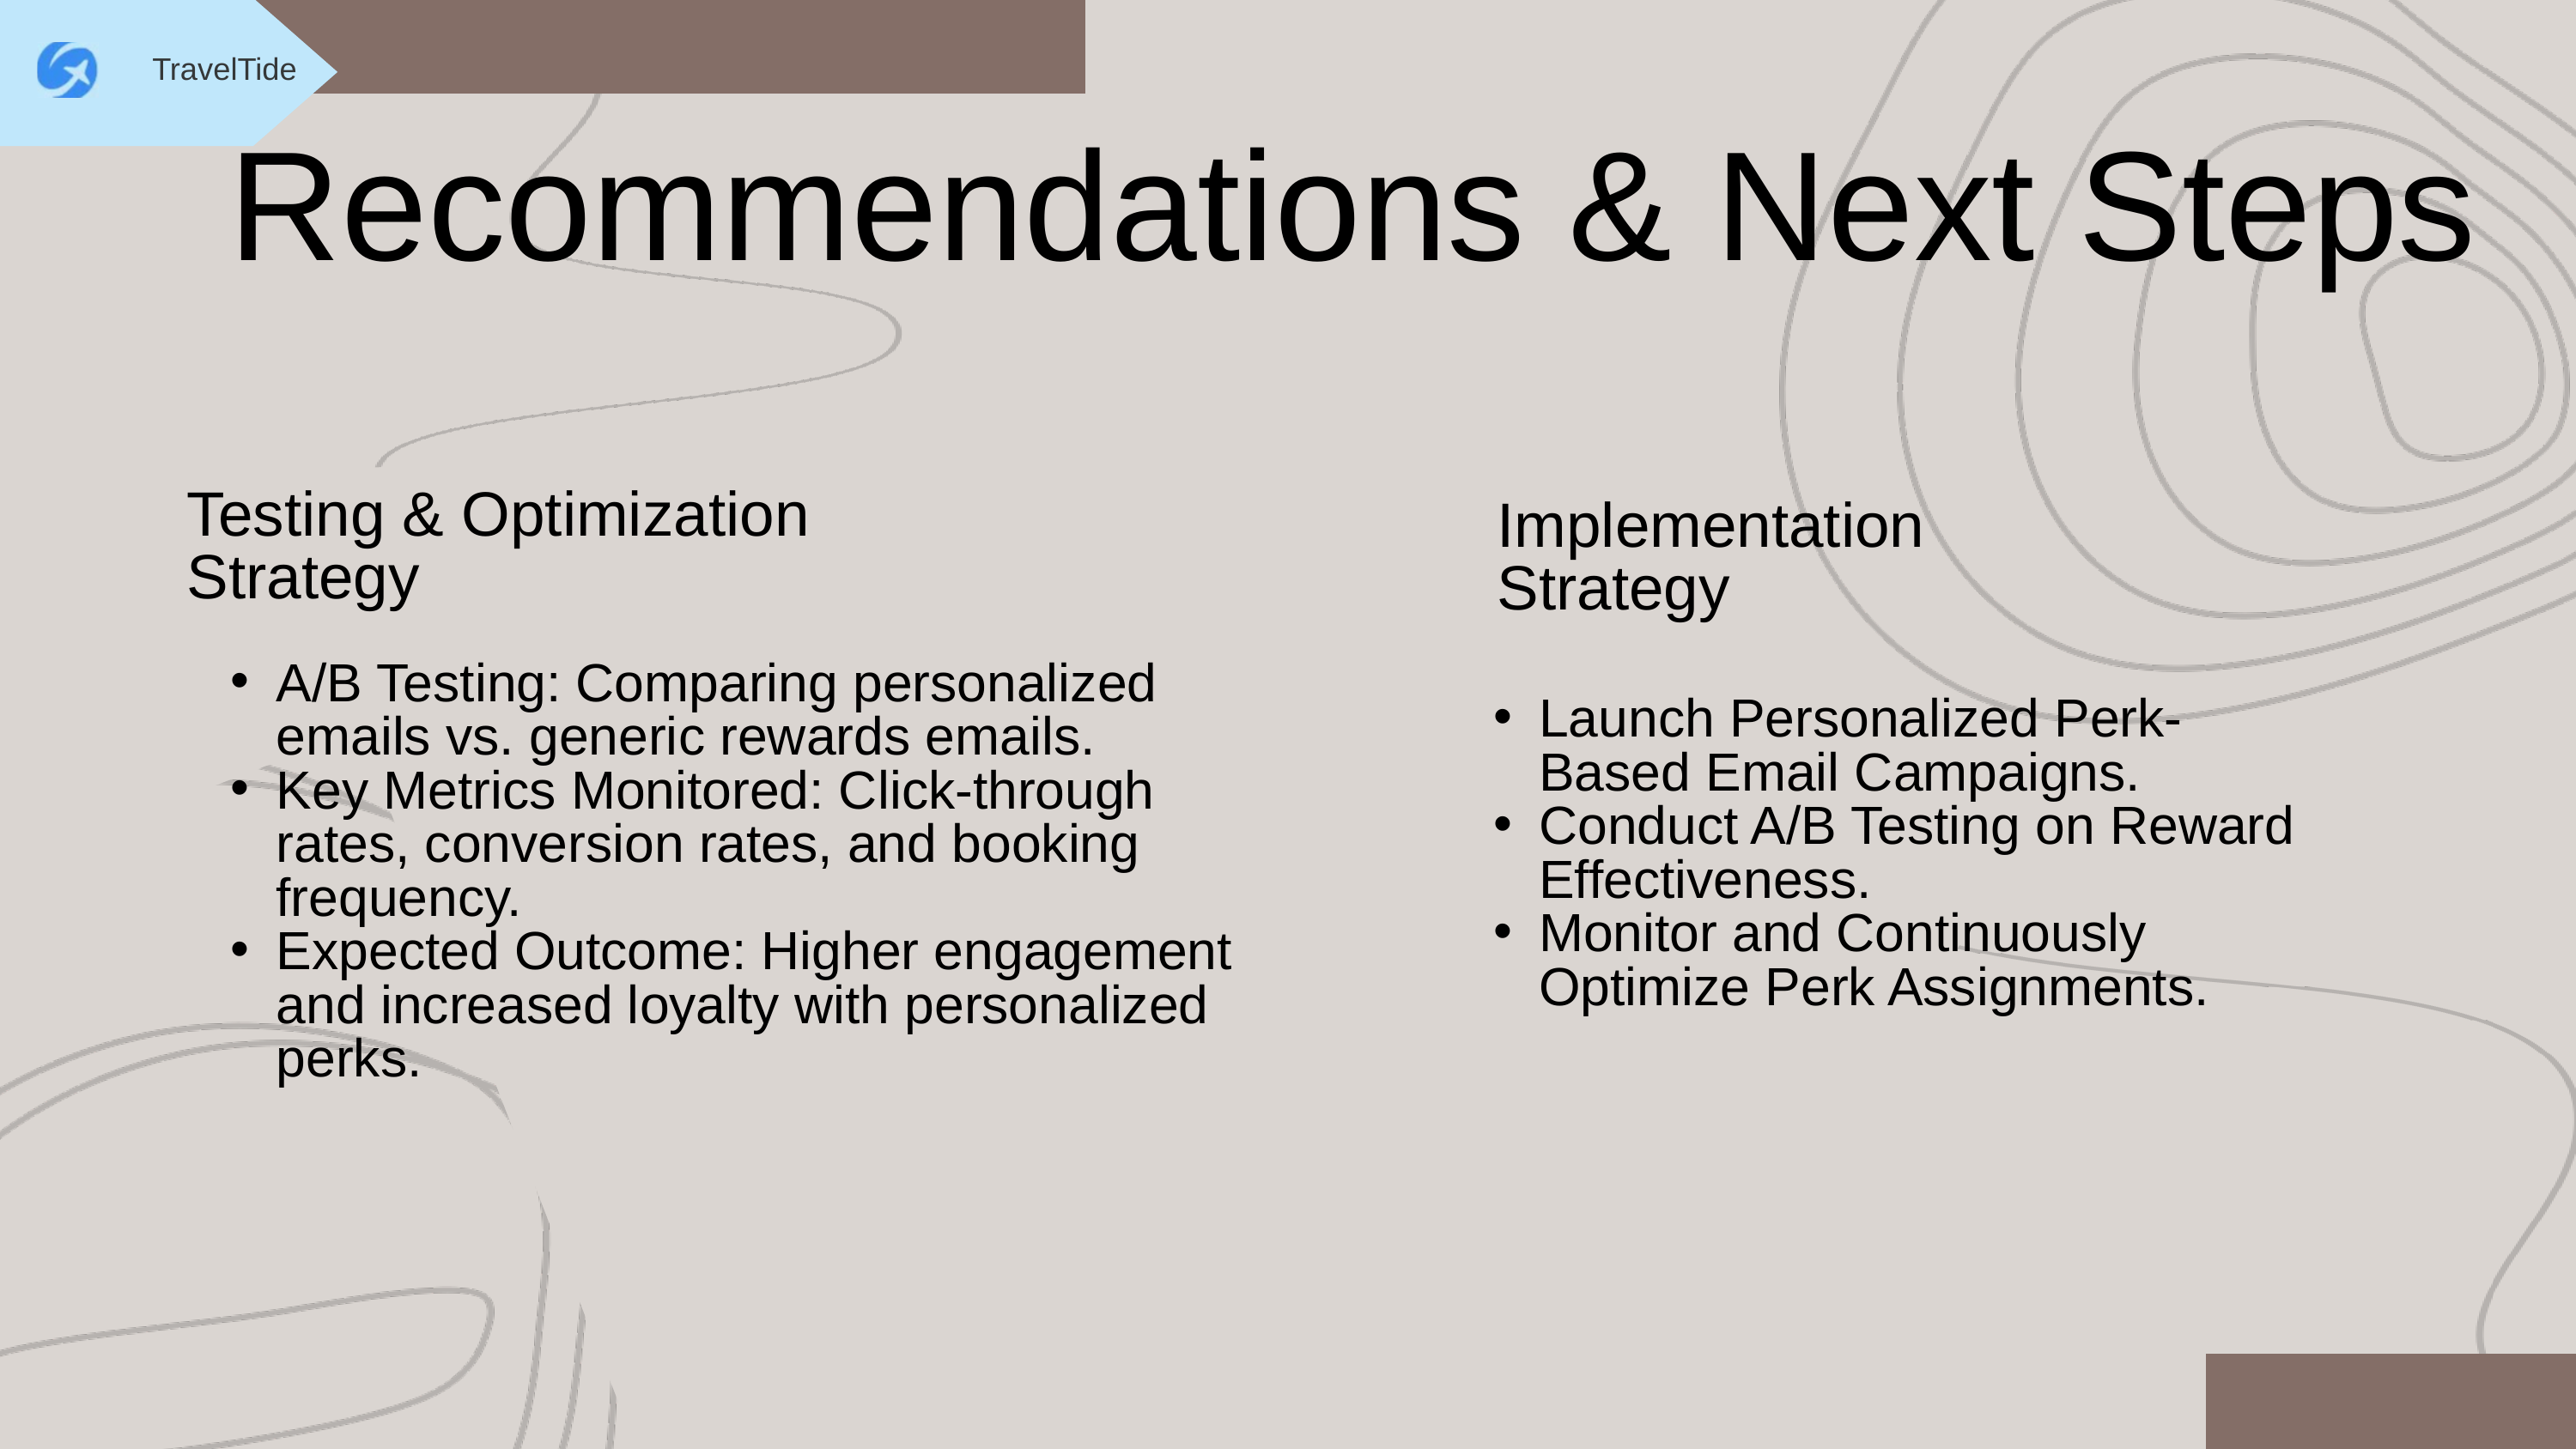

TravelTide
Recommendations & Next Steps

Testing & Optimization Strategy

Implementation Strategy

A/B Testing: Comparing personalized emails vs. generic rewards emails.
Key Metrics Monitored: Click-through rates, conversion rates, and booking frequency.
Expected Outcome: Higher engagement and increased loyalty with personalized perks.

Launch Personalized Perk-Based Email Campaigns.
Conduct A/B Testing on Reward Effectiveness.
Monitor and Continuously Optimize Perk Assignments.